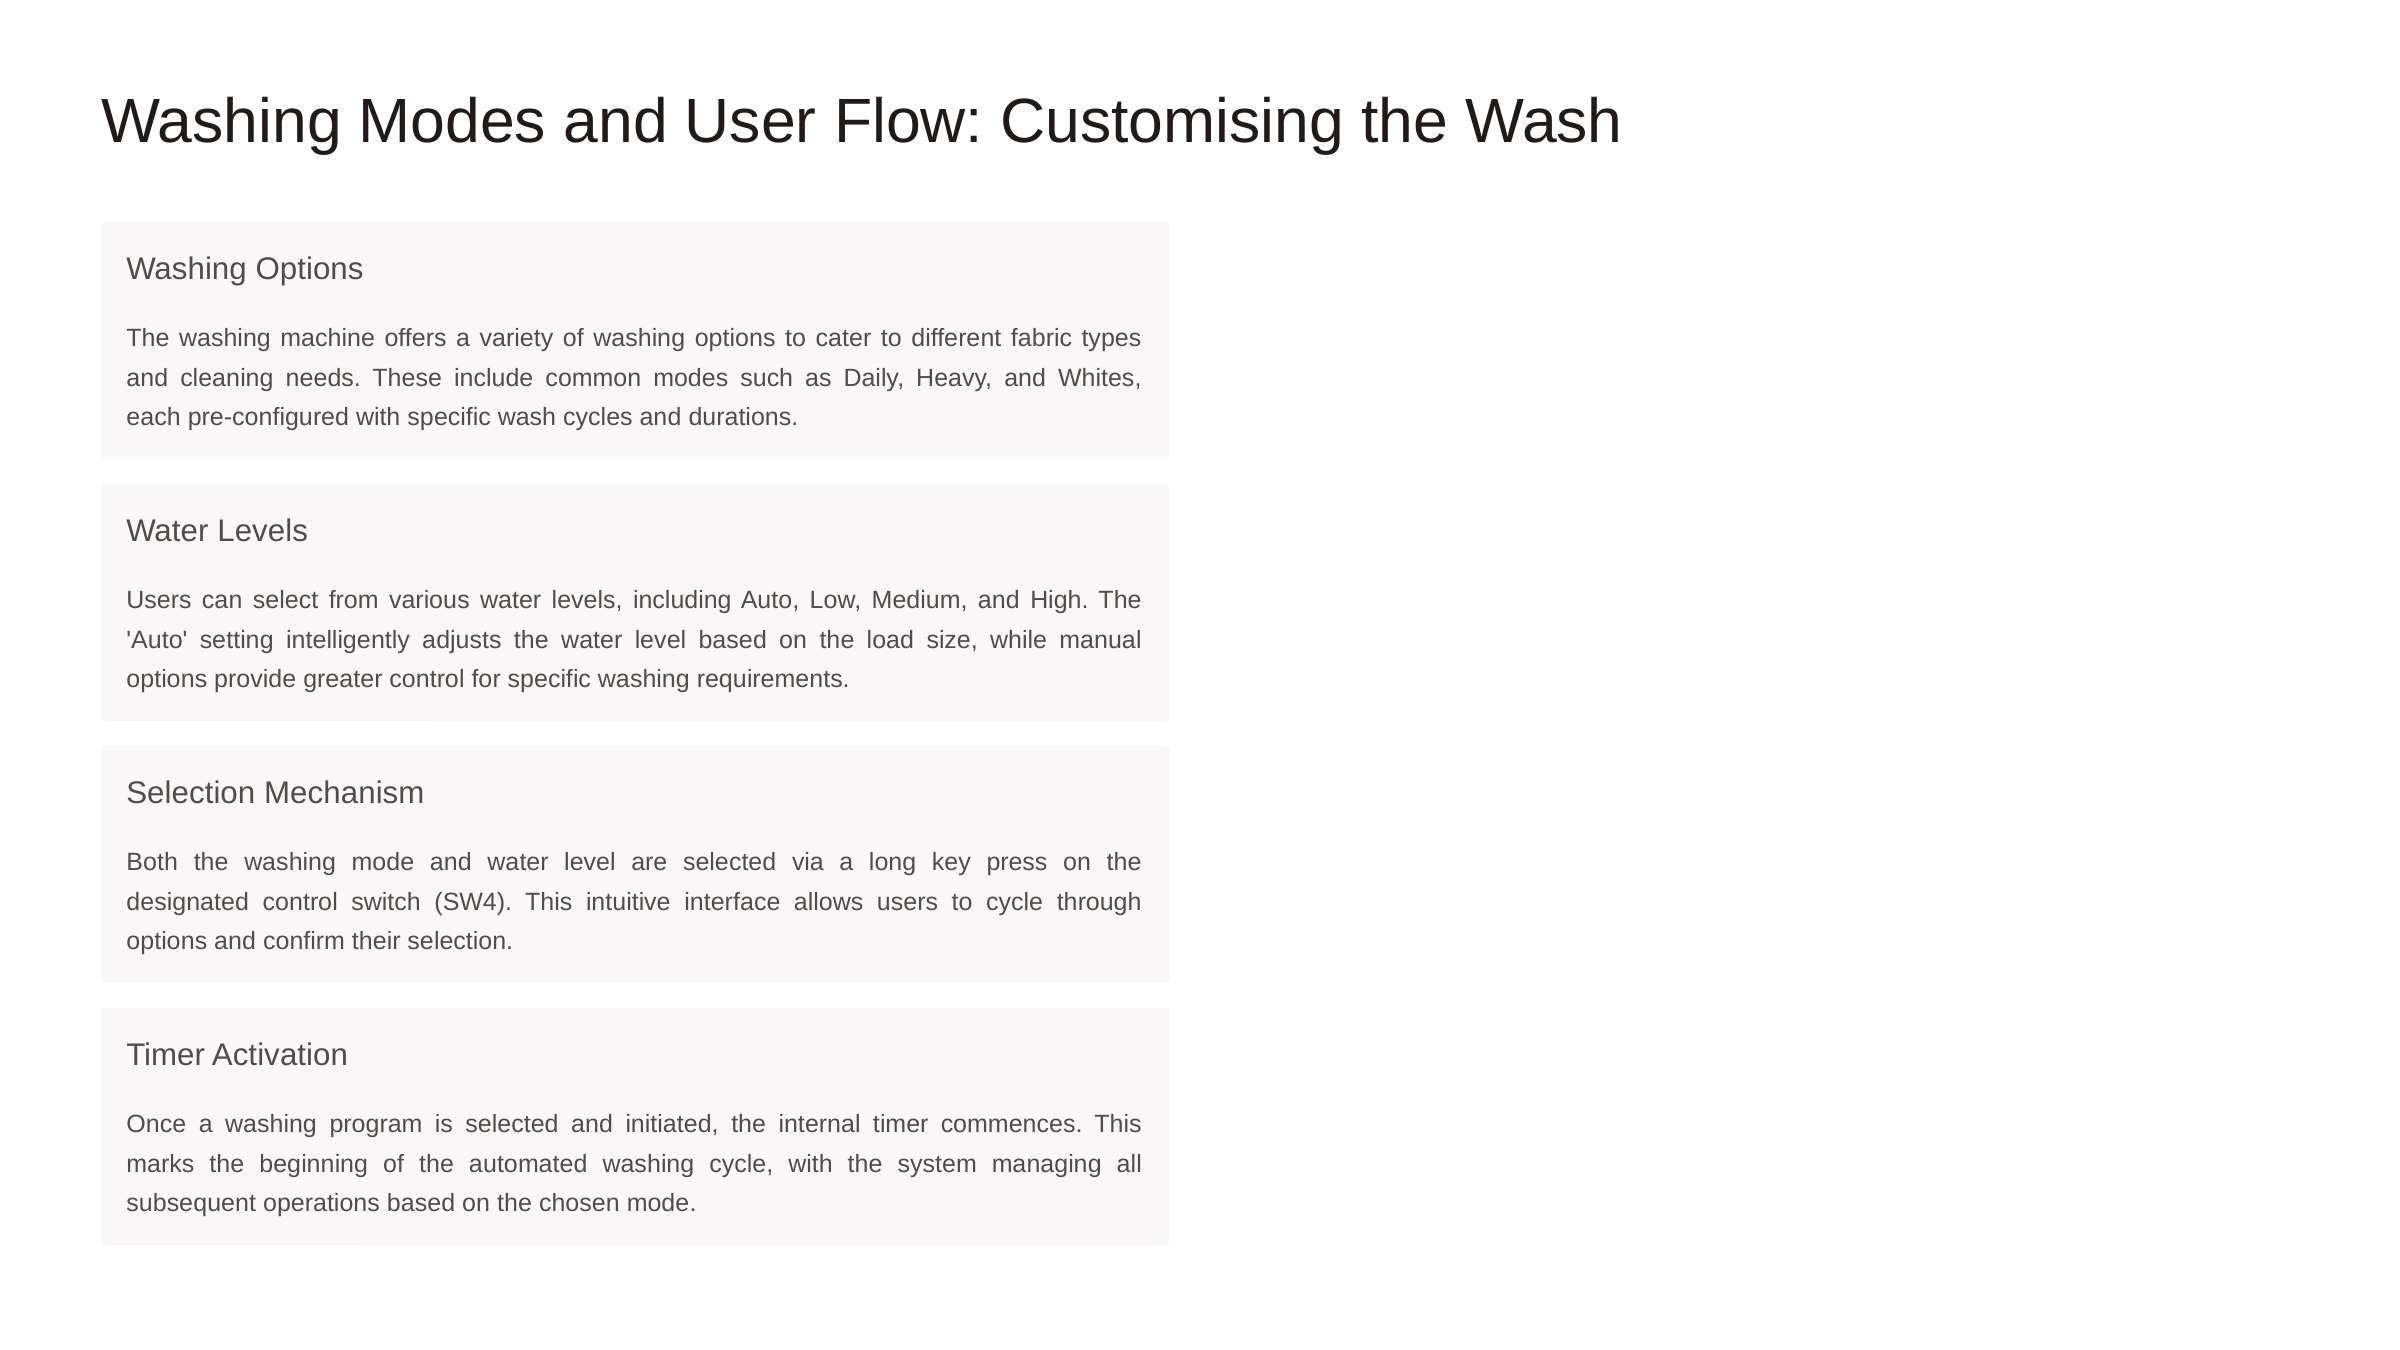

Washing Modes and User Flow: Customising the Wash

Washing Options
The washing machine offers a variety of washing options to cater to different fabric types and cleaning needs. These include common modes such as Daily, Heavy, and Whites, each pre-configured with specific wash cycles and durations.

Water Levels
Users can select from various water levels, including Auto, Low, Medium, and High. The 'Auto' setting intelligently adjusts the water level based on the load size, while manual options provide greater control for specific washing requirements.

Selection Mechanism
Both the washing mode and water level are selected via a long key press on the designated control switch (SW4). This intuitive interface allows users to cycle through options and confirm their selection.

Timer Activation
Once a washing program is selected and initiated, the internal timer commences. This marks the beginning of the automated washing cycle, with the system managing all subsequent operations based on the chosen mode.